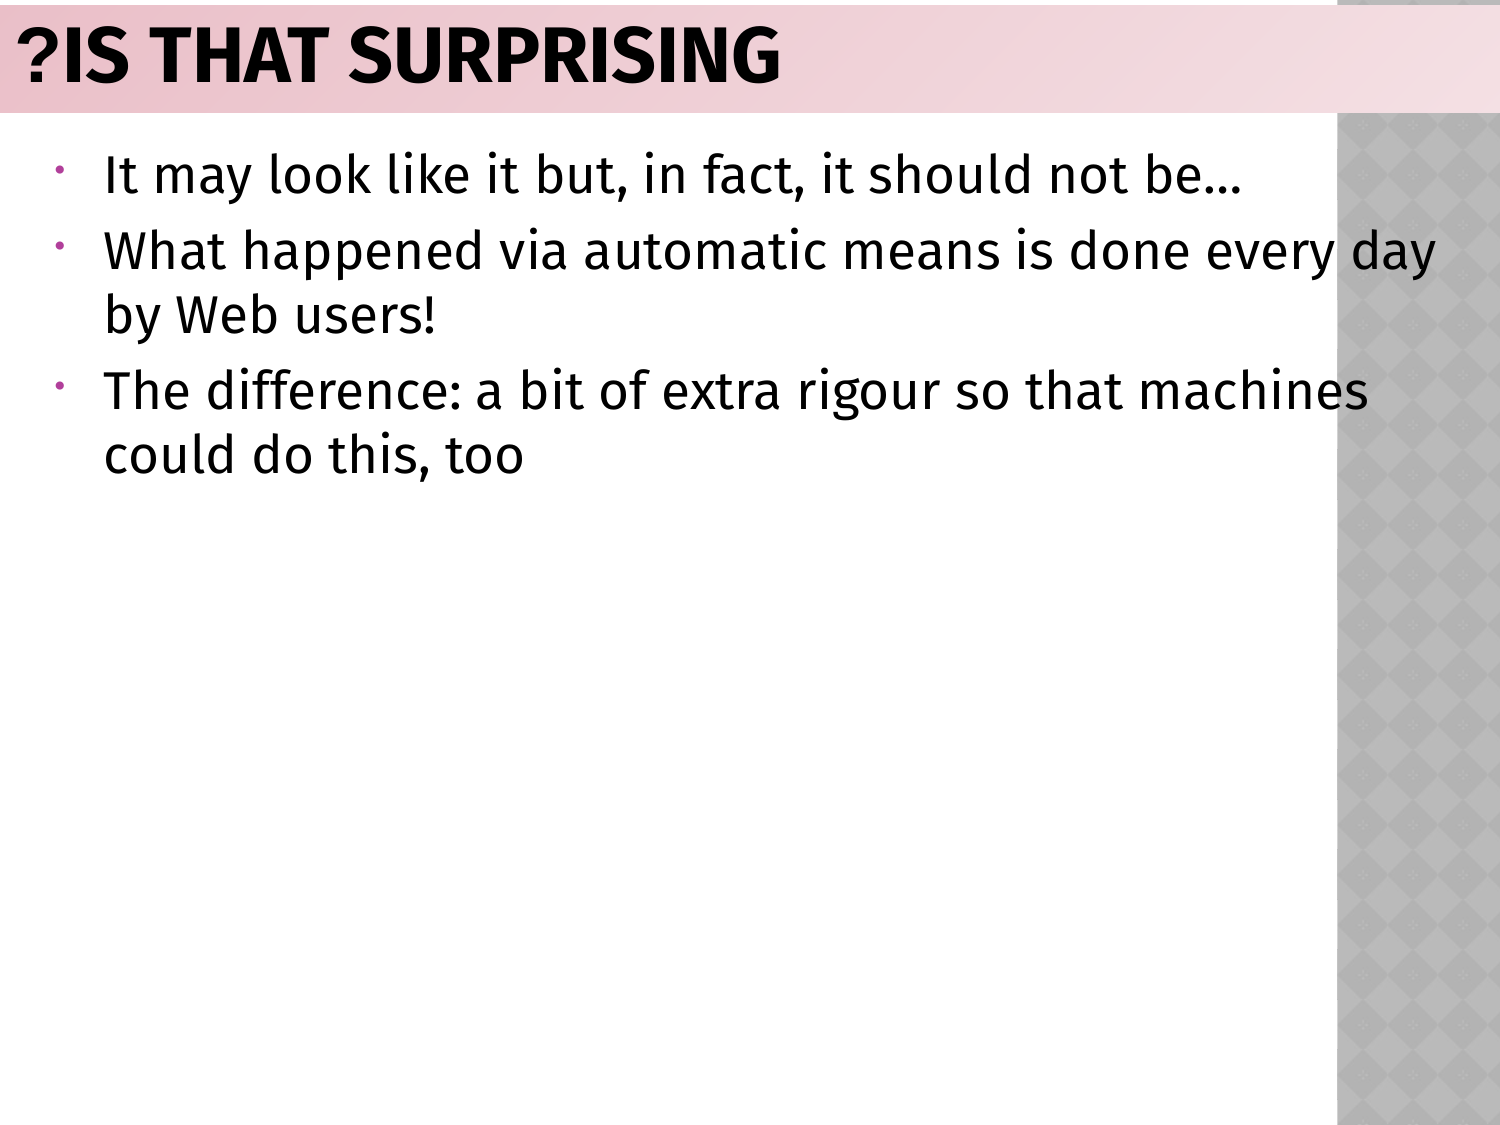

# Is that surprising?
It may look like it but, in fact, it should not be…
What happened via automatic means is done every day by Web users!
The difference: a bit of extra rigour so that machines could do this, too